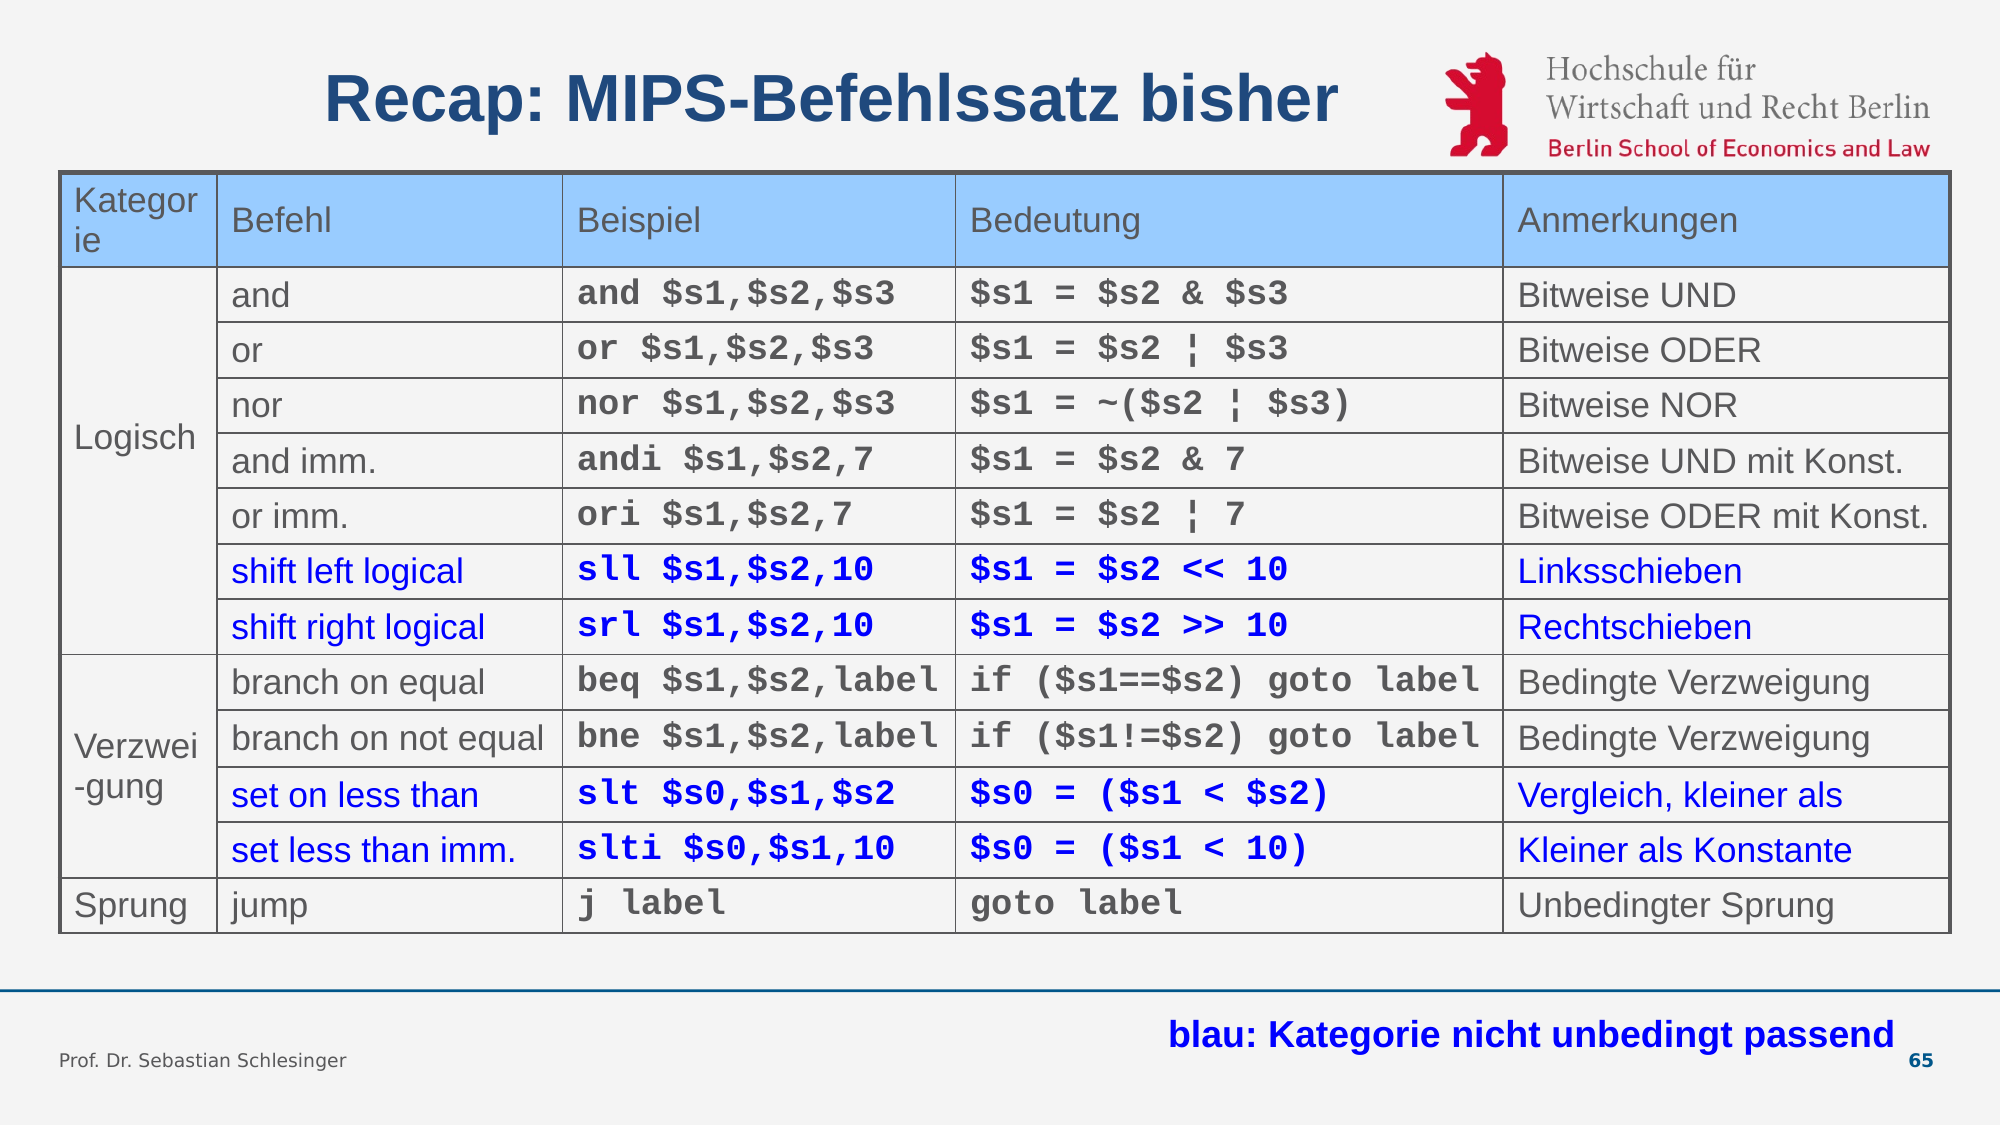

# Recap: MIPS-Befehlssatz bisher
| Kategorie | Befehl | Beispiel | Bedeutung | Anmerkungen |
| --- | --- | --- | --- | --- |
| Logisch | and | and $s1,$s2,$s3 | $s1 = $s2 & $s3 | Bitweise UND |
|  | or | or $s1,$s2,$s3 | $s1 = $s2 ¦ $s3 | Bitweise ODER |
|  | nor | nor $s1,$s2,$s3 | $s1 = ~($s2 ¦ $s3) | Bitweise NOR |
|  | and imm. | andi $s1,$s2,7 | $s1 = $s2 & 7 | Bitweise UND mit Konst. |
|  | or imm. | ori $s1,$s2,7 | $s1 = $s2 ¦ 7 | Bitweise ODER mit Konst. |
|  | shift left logical | sll $s1,$s2,10 | $s1 = $s2 << 10 | Linksschieben |
|  | shift right logical | srl $s1,$s2,10 | $s1 = $s2 >> 10 | Rechtschieben |
| Verzwei-gung | branch on equal | beq $s1,$s2,label | if ($s1==$s2) goto label | Bedingte Verzweigung |
|  | branch on not equal | bne $s1,$s2,label | if ($s1!=$s2) goto label | Bedingte Verzweigung |
|  | set on less than | slt $s0,$s1,$s2 | $s0 = ($s1 < $s2) | Vergleich, kleiner als |
|  | set less than imm. | slti $s0,$s1,10 | $s0 = ($s1 < 10) | Kleiner als Konstante |
| Sprung | jump | j label | goto label | Unbedingter Sprung |
blau: Kategorie nicht unbedingt passend
Prof. Dr. Sebastian Schlesinger
65